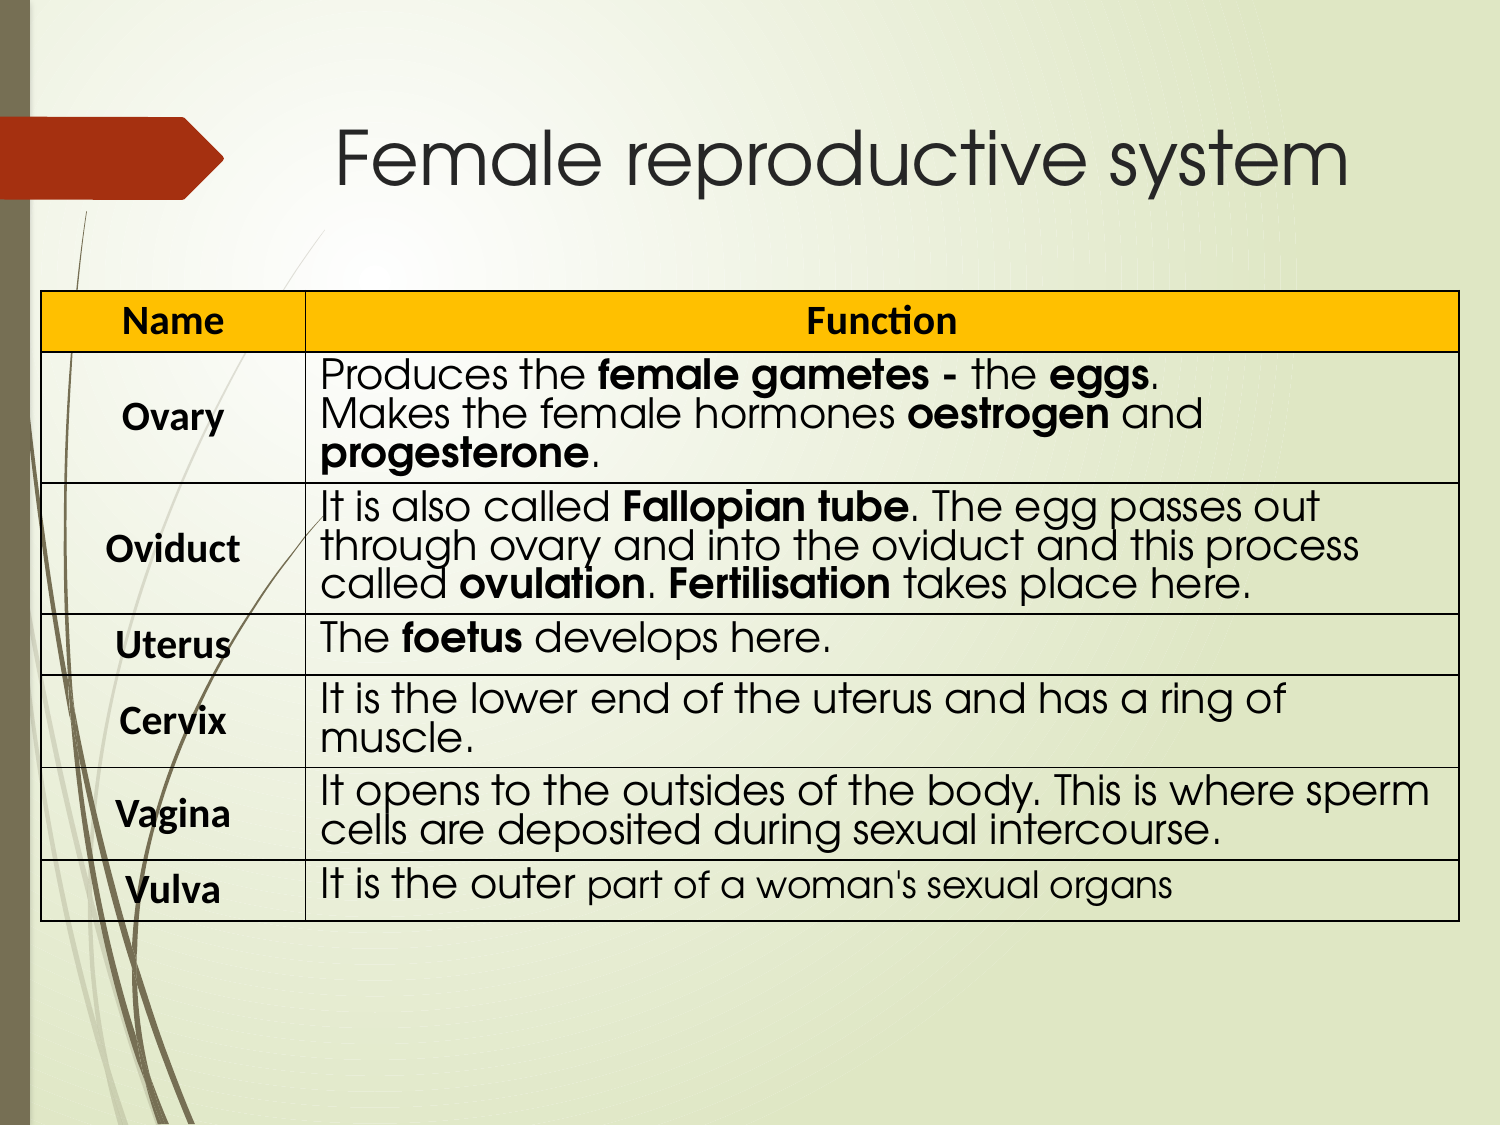

# Female reproductive system
| Name | Function |
| --- | --- |
| Ovary | Produces the female gametes - the eggs. Makes the female hormones oestrogen and progesterone. |
| Oviduct | It is also called Fallopian tube. The egg passes out through ovary and into the oviduct and this process called ovulation. Fertilisation takes place here. |
| Uterus | The foetus develops here. |
| Cervix | It is the lower end of the uterus and has a ring of muscle. |
| Vagina | It opens to the outsides of the body. This is where sperm cells are deposited during sexual intercourse. |
| Vulva | It is the outer part of a woman's sexual organs |